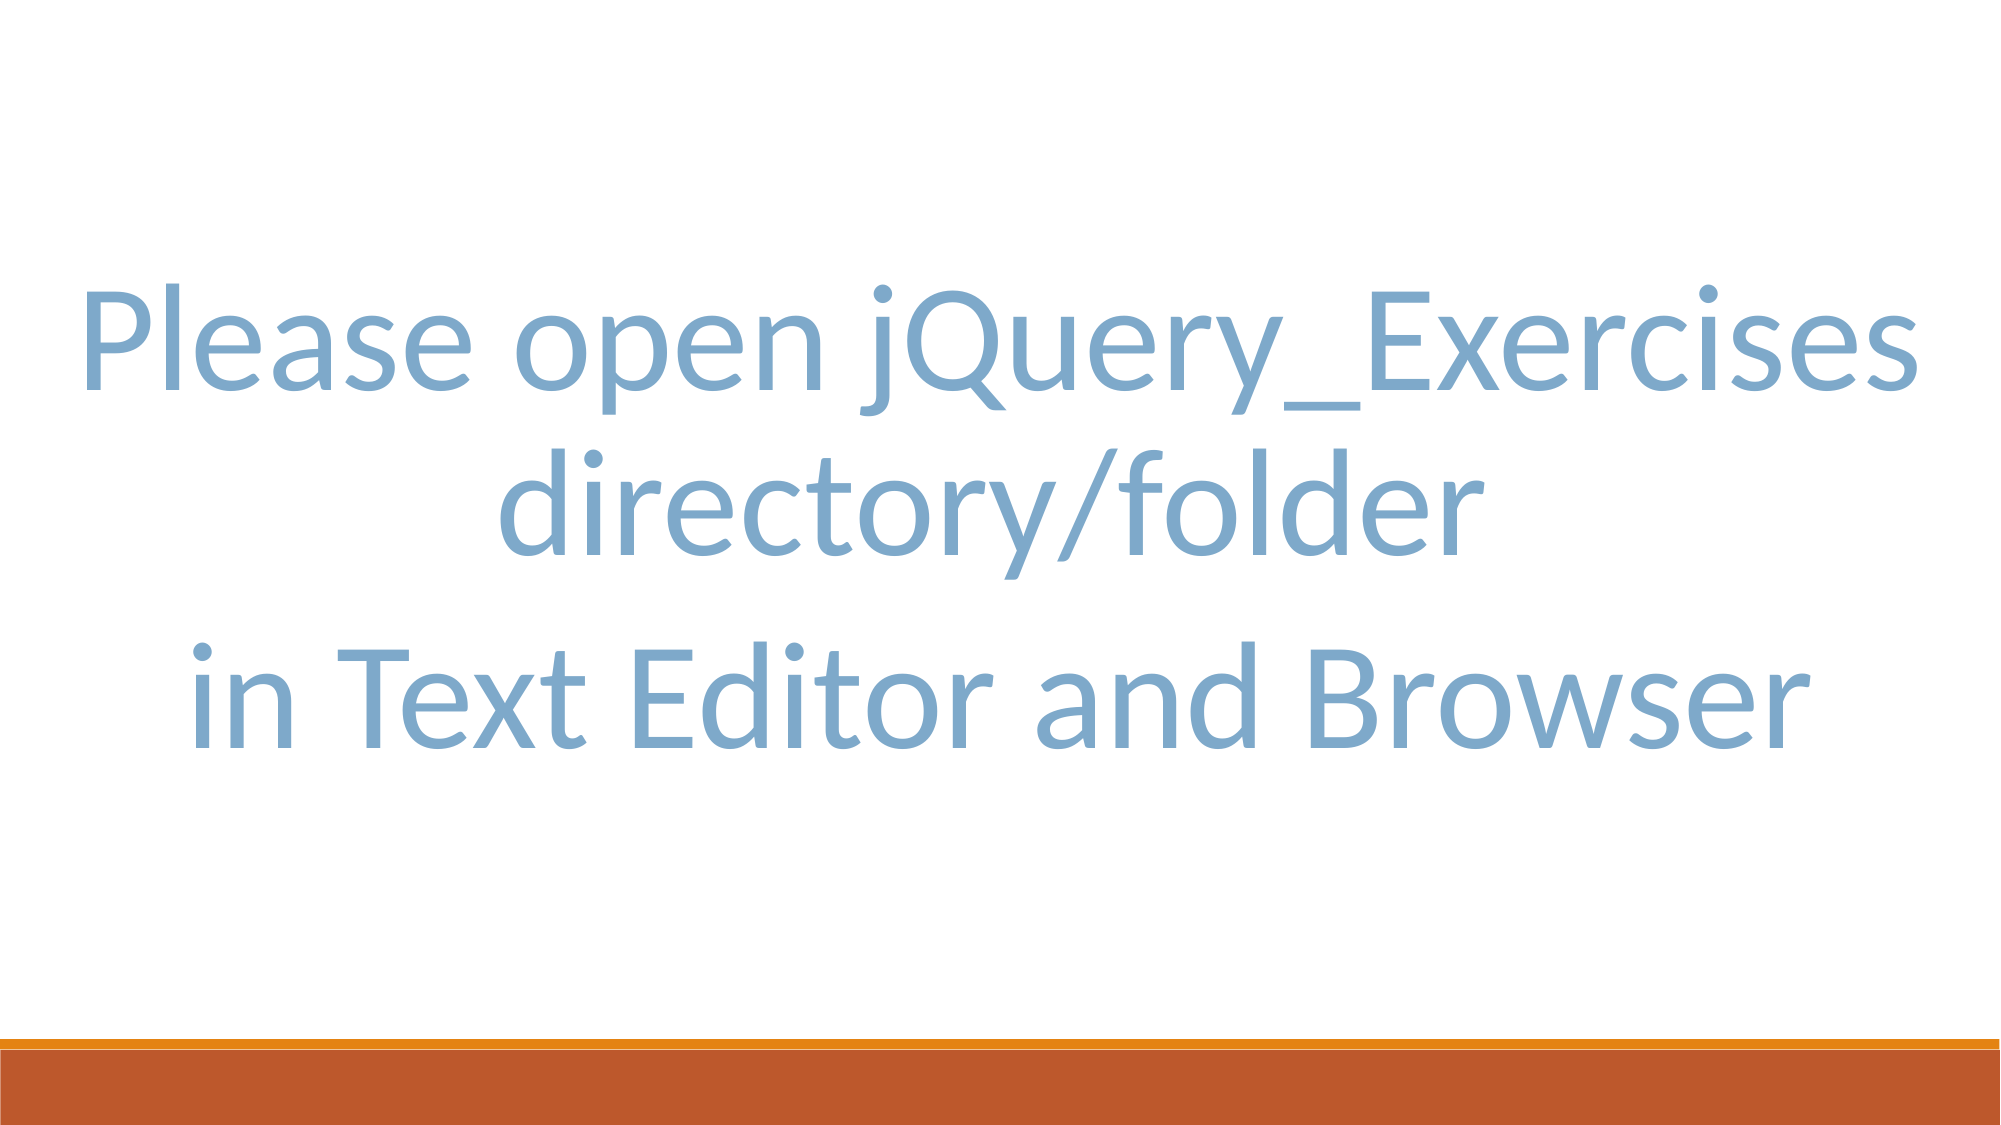

Please open jQuery_Exercises directory/folder
in Text Editor and Browser